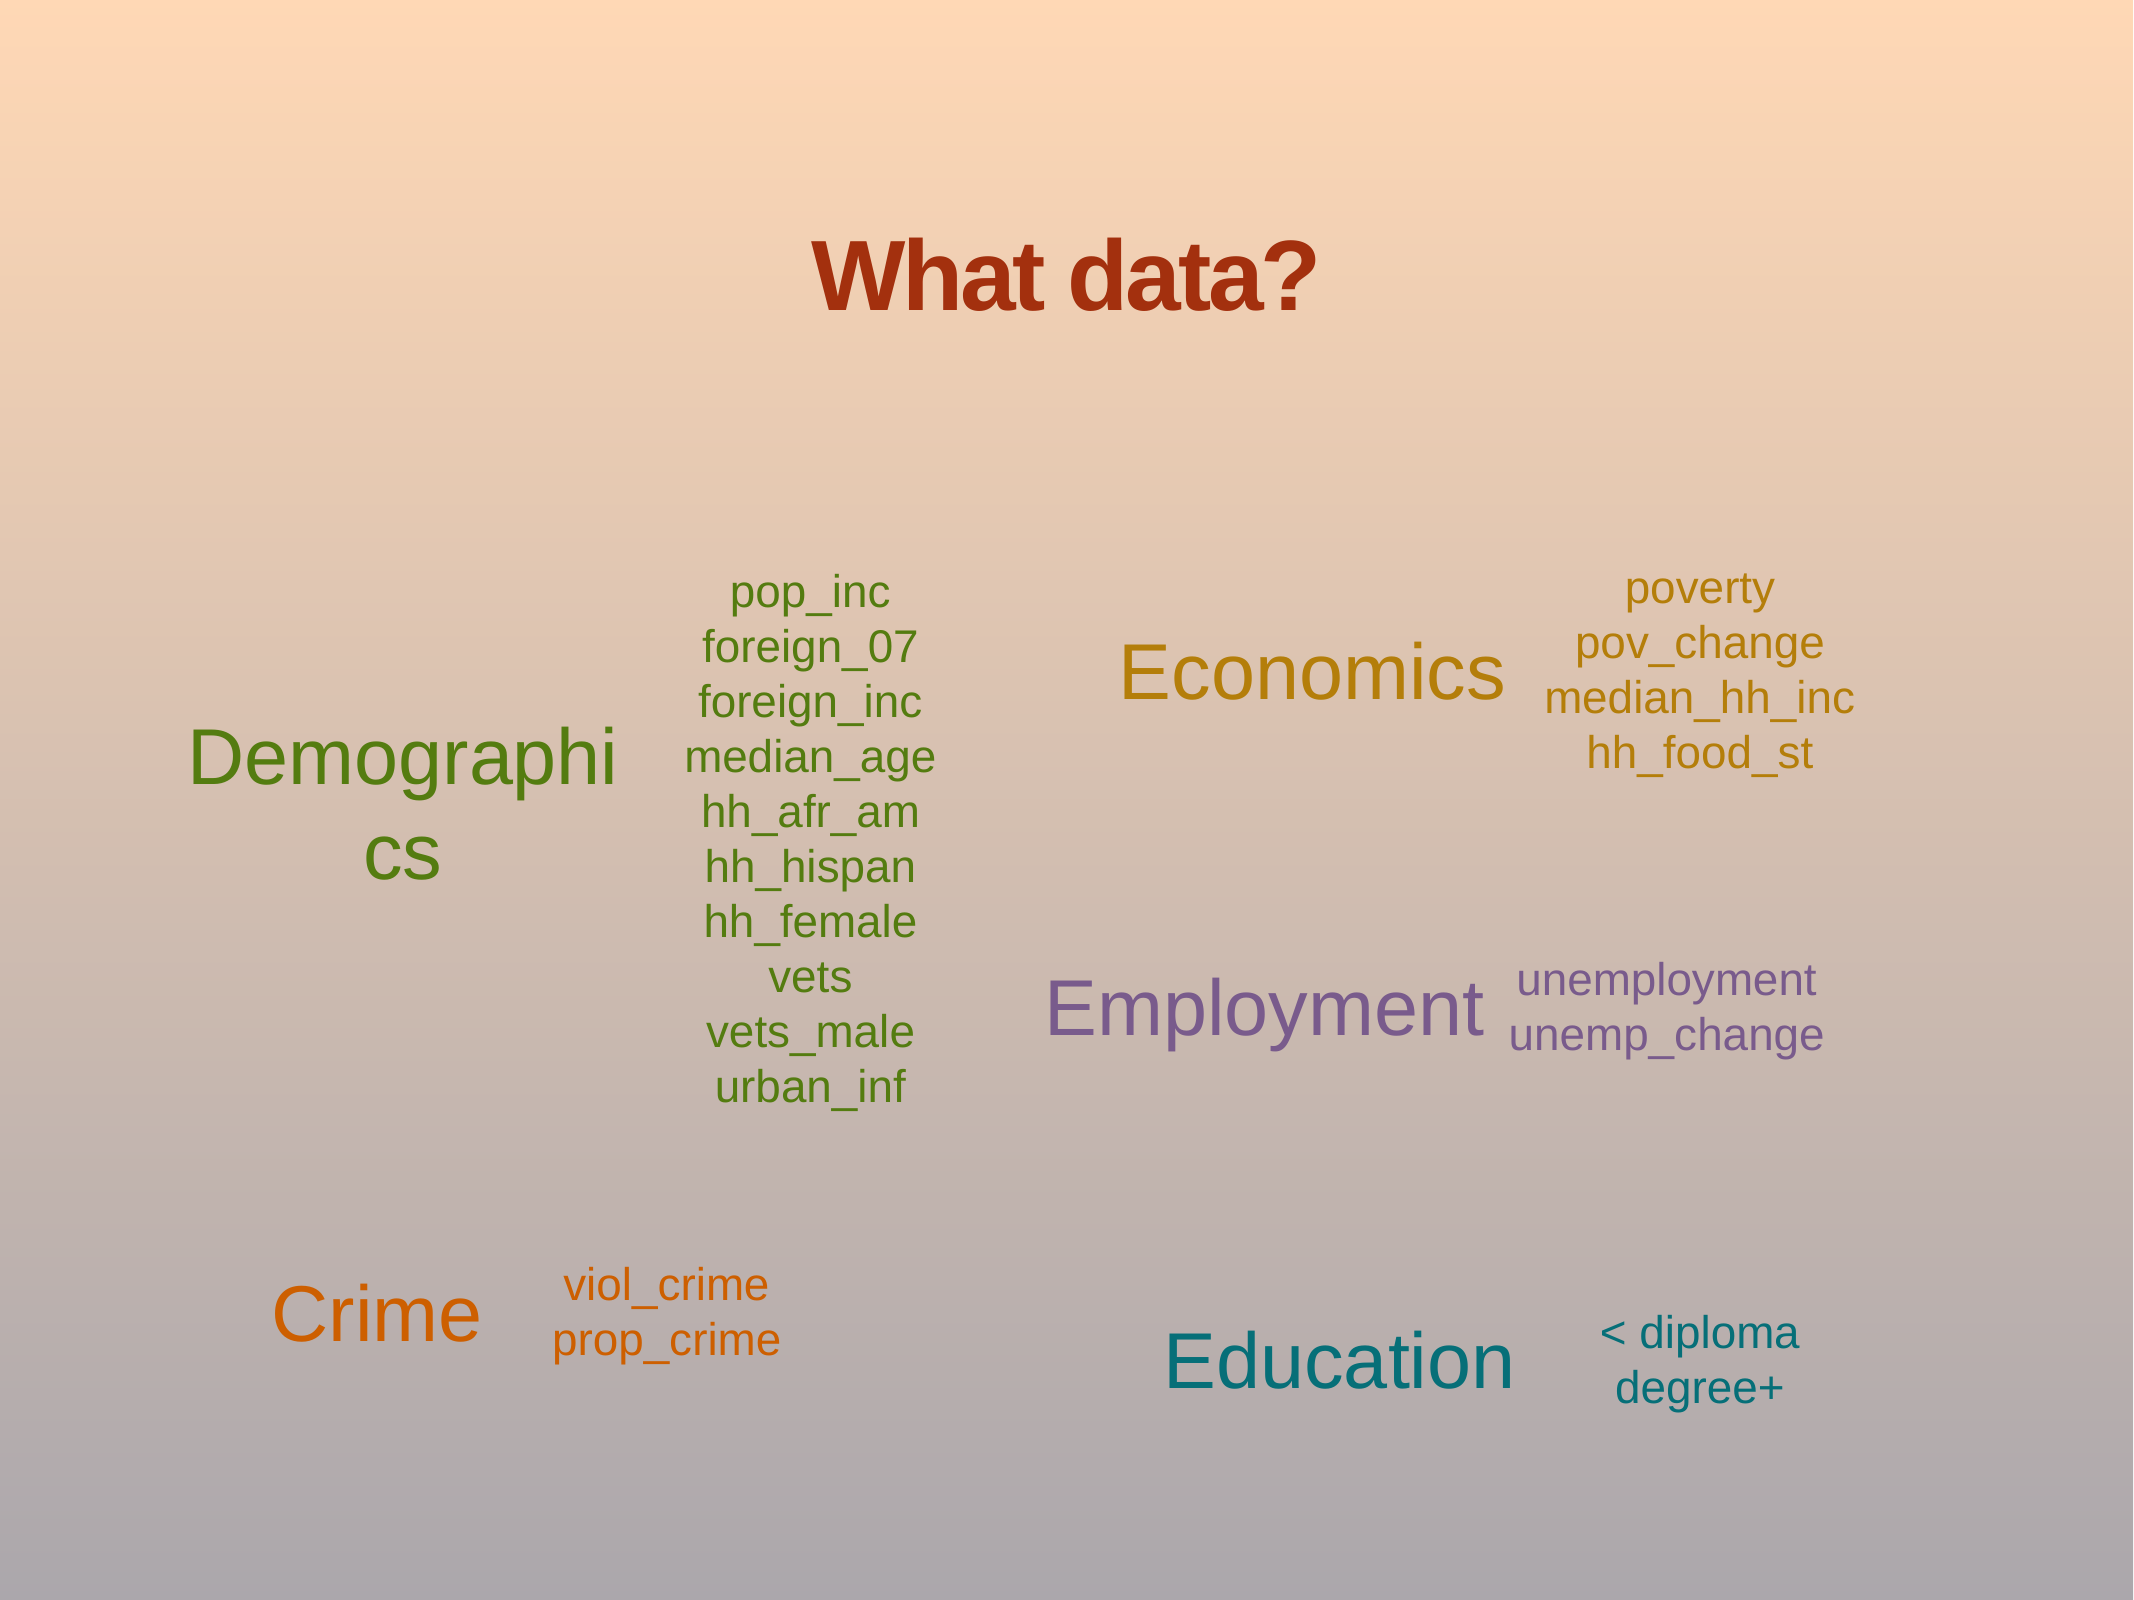

# What data?
pop_inc
foreign_07
foreign_inc
median_age
hh_afr_am
hh_hispan
hh_female
vets
vets_male
urban_inf
poverty
pov_change
median_hh_inc
hh_food_st
Economics
Demographics
unemployment
unemp_change
Employment
viol_crime
prop_crime
Crime
< diploma
degree+
Education